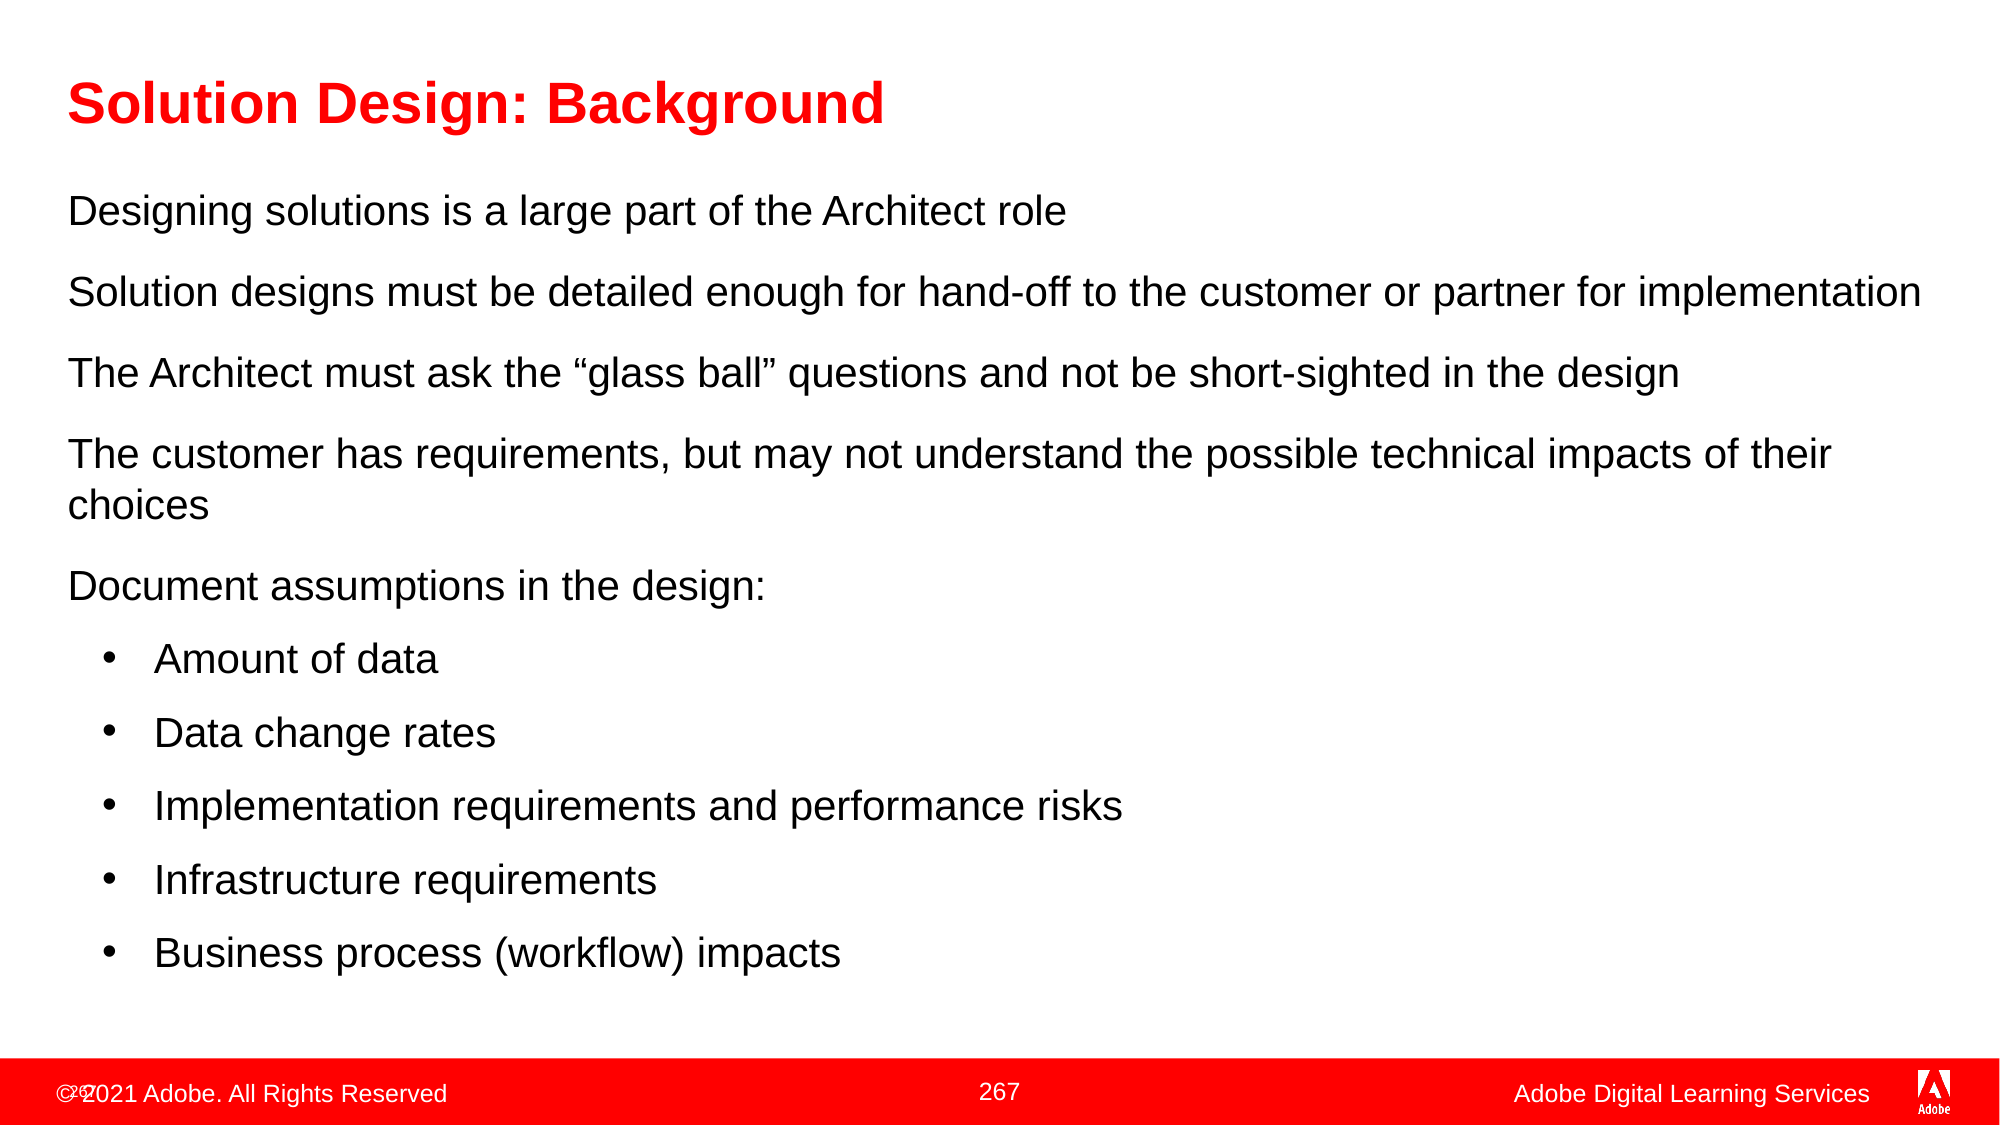

# Solution Design: Background
Designing solutions is a large part of the Architect role
Solution designs must be detailed enough for hand-off to the customer or partner for implementation
The Architect must ask the “glass ball” questions and not be short-sighted in the design
The customer has requirements, but may not understand the possible technical impacts of their choices
Document assumptions in the design:
Amount of data
Data change rates
Implementation requirements and performance risks
Infrastructure requirements
Business process (workflow) impacts

267